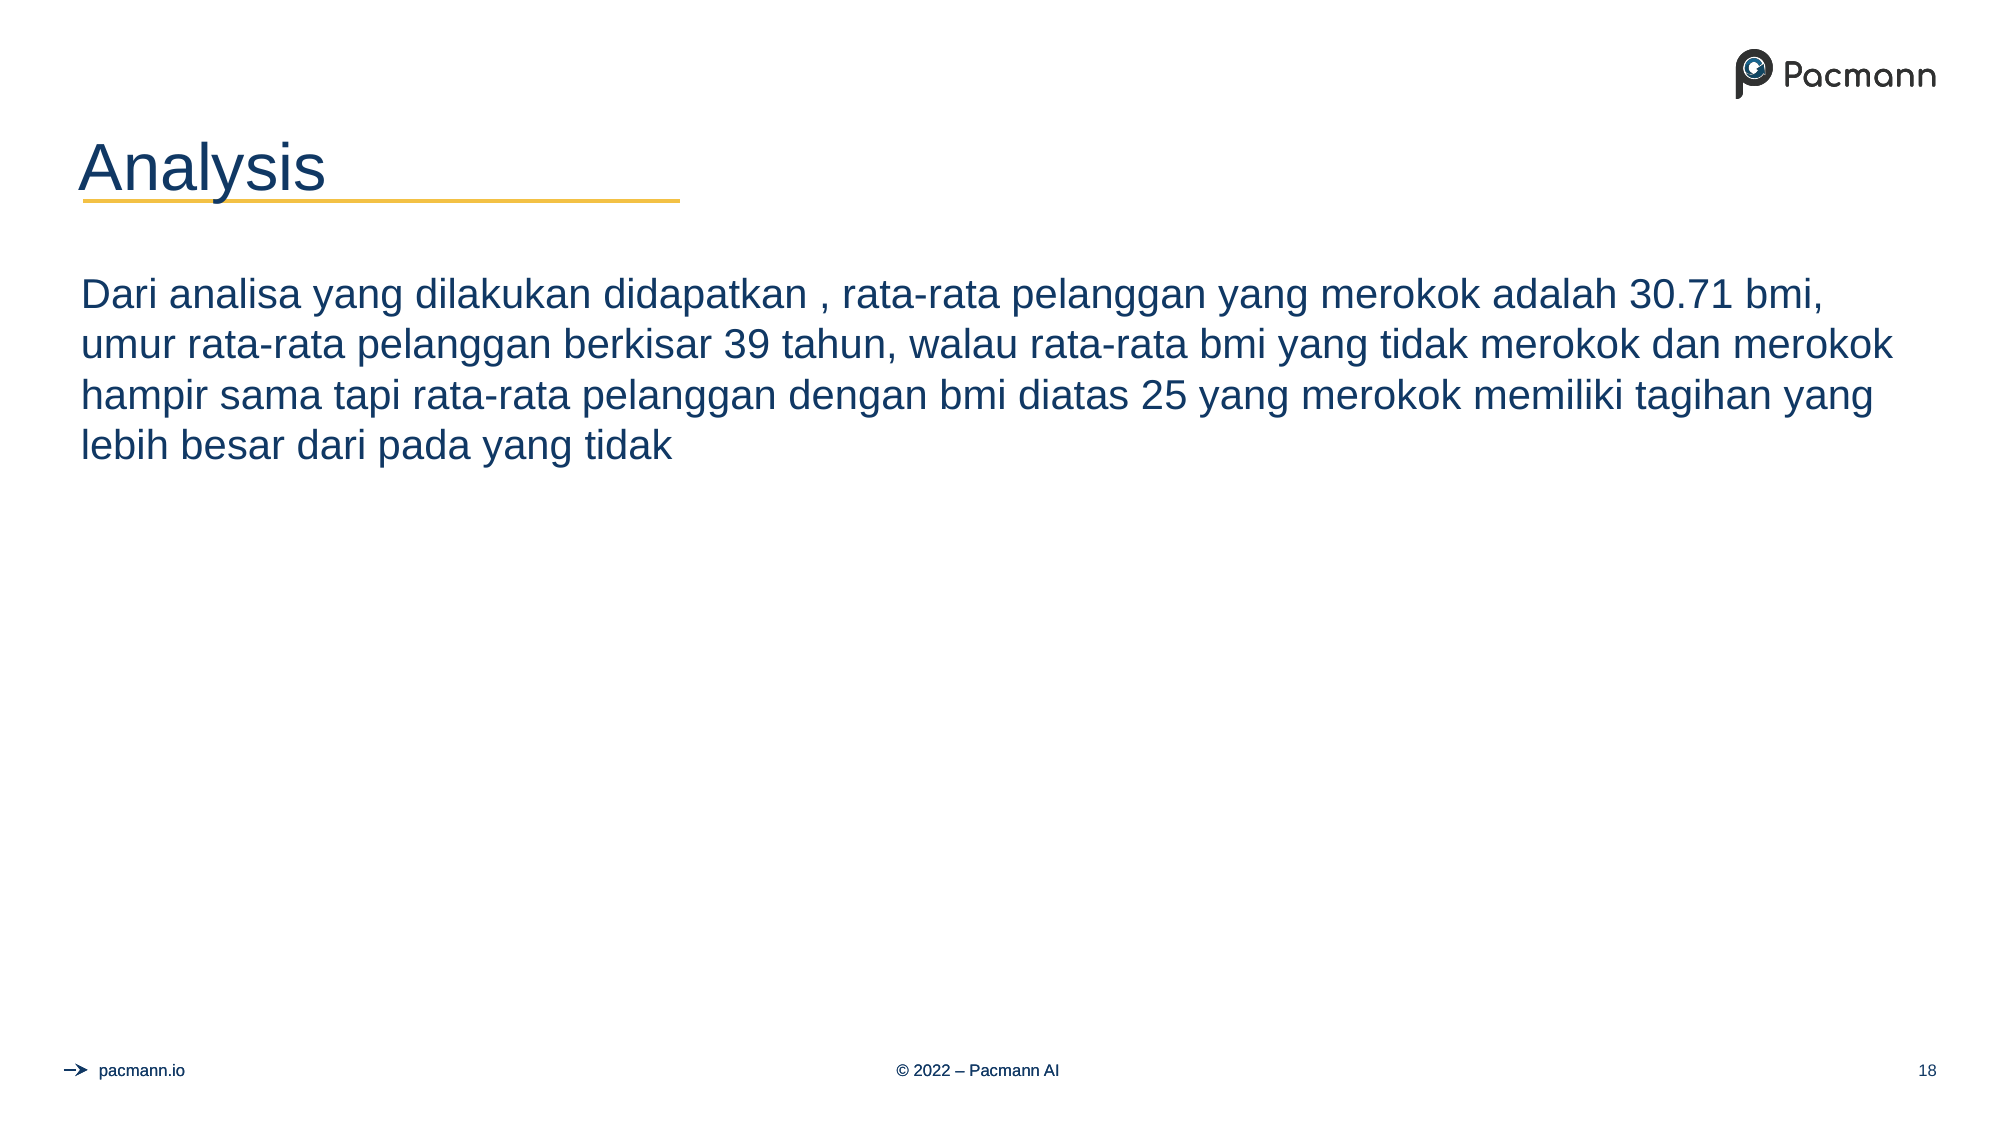

# Analysis
Dari analisa yang dilakukan didapatkan , rata-rata pelanggan yang merokok adalah 30.71 bmi, umur rata-rata pelanggan berkisar 39 tahun, walau rata-rata bmi yang tidak merokok dan merokok hampir sama tapi rata-rata pelanggan dengan bmi diatas 25 yang merokok memiliki tagihan yang lebih besar dari pada yang tidak